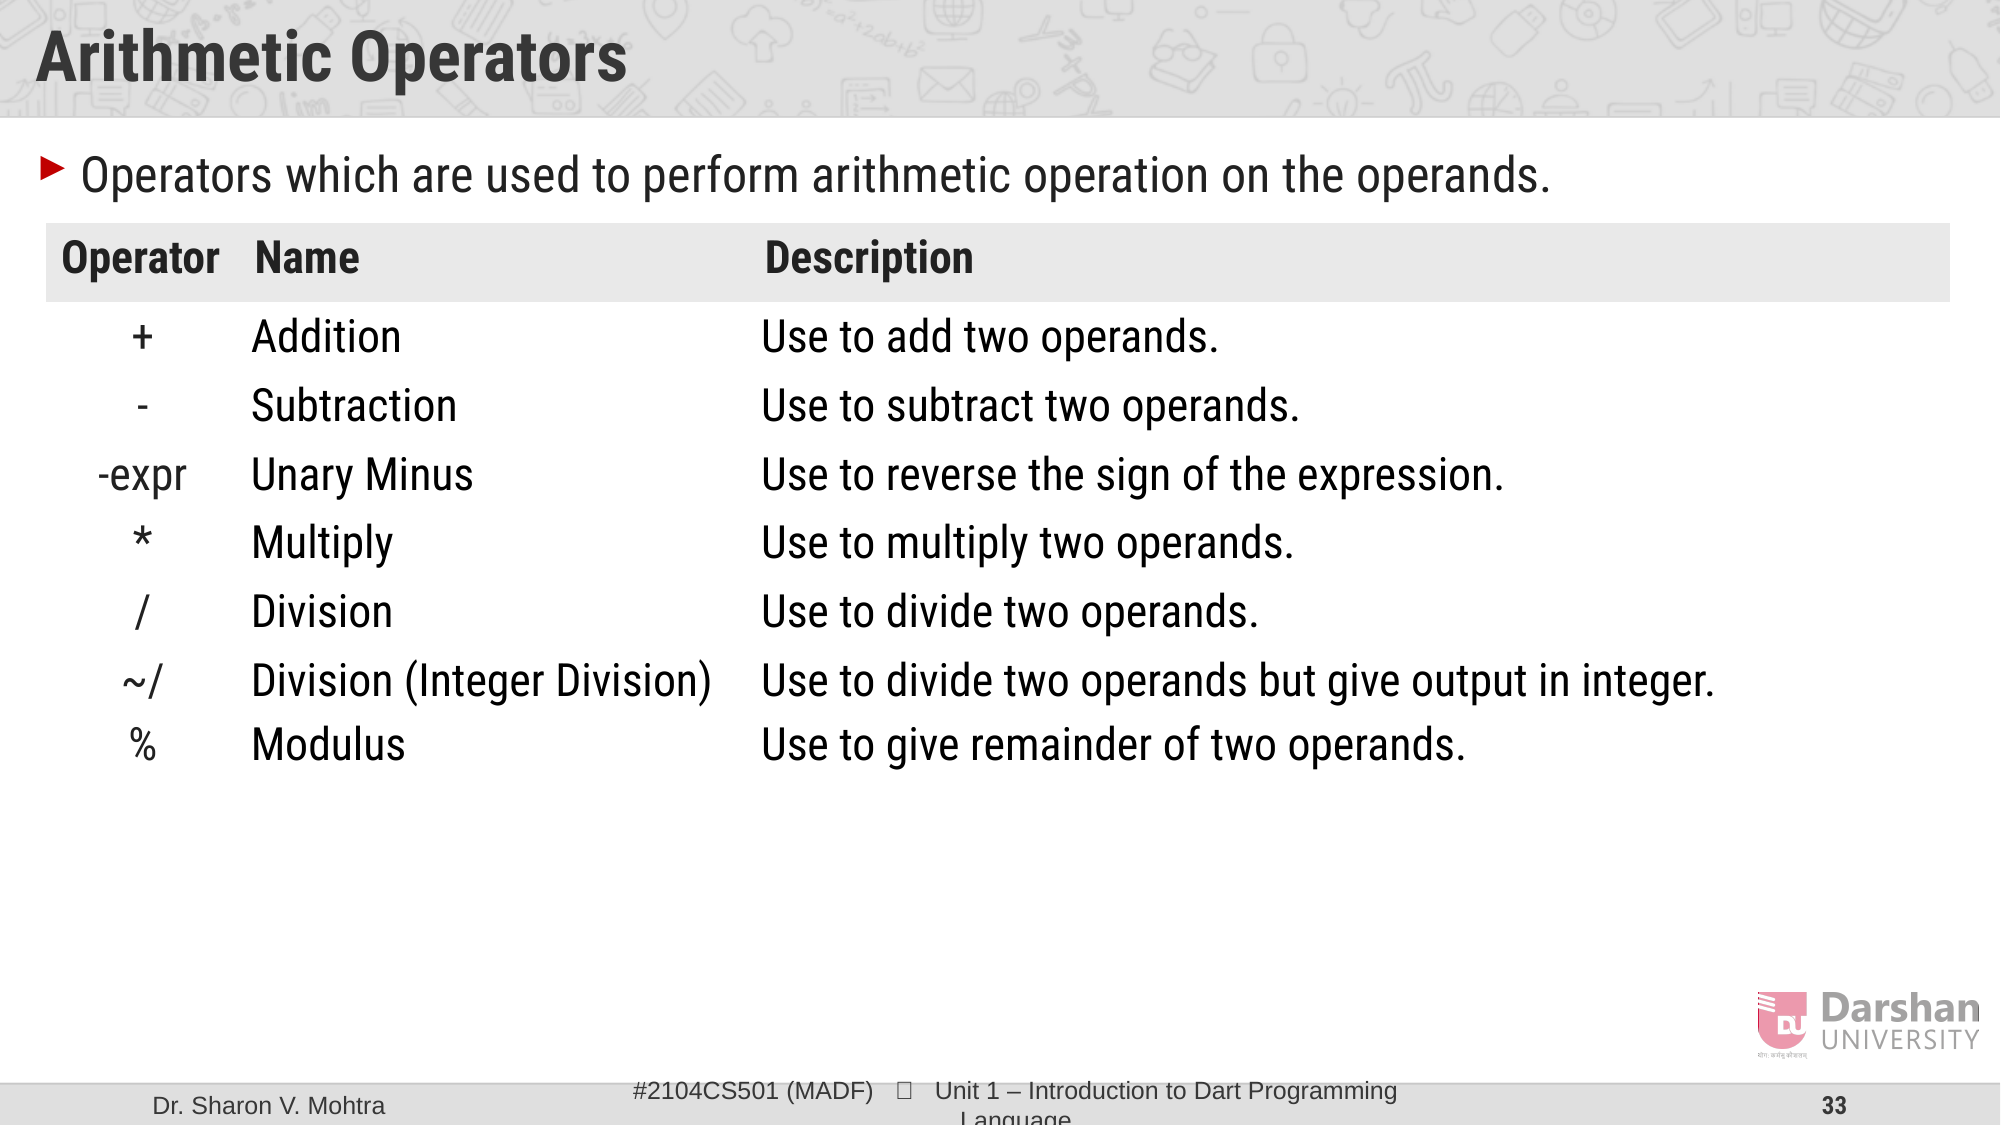

# Arithmetic Operators
Operators which are used to perform arithmetic operation on the operands.

| Operator | Name | Description |
| --- | --- | --- |
| + | Addition | Use to add two operands. |
| - | Subtraction | Use to subtract two operands. |
| -expr | Unary Minus | Use to reverse the sign of the expression. |
| \* | Multiply | Use to multiply two operands. |
| / | Division | Use to divide two operands. |
| ~/ | Division (Integer Division) | Use to divide two operands but give output in integer. |
| % | Modulus | Use to give remainder of two operands. |